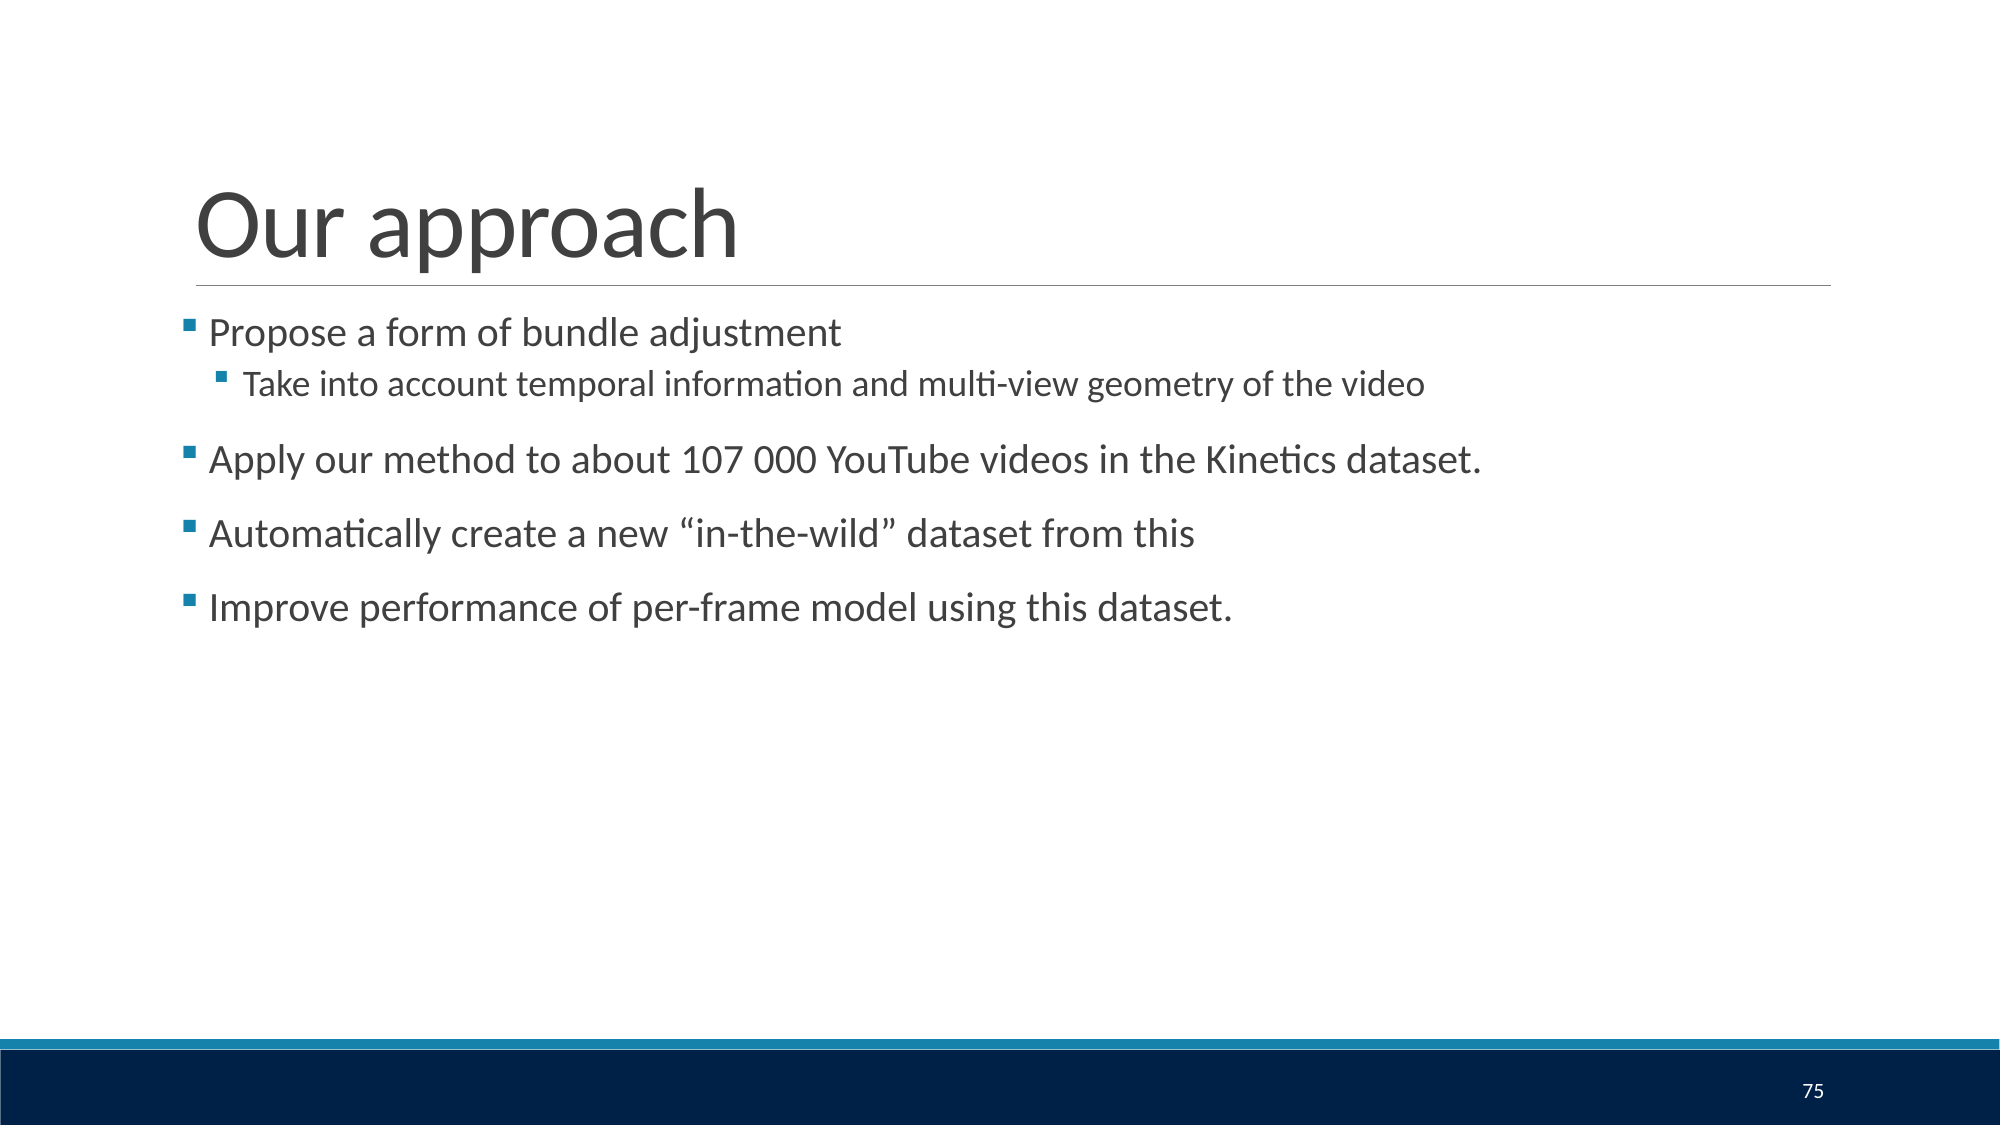

# Our approach
 Propose a form of bundle adjustment
Take into account temporal information and multi-view geometry of the video
 Apply our method to about 107 000 YouTube videos in the Kinetics dataset.
 Automatically create a new “in-the-wild” dataset from this
 Improve performance of per-frame model using this dataset.
75